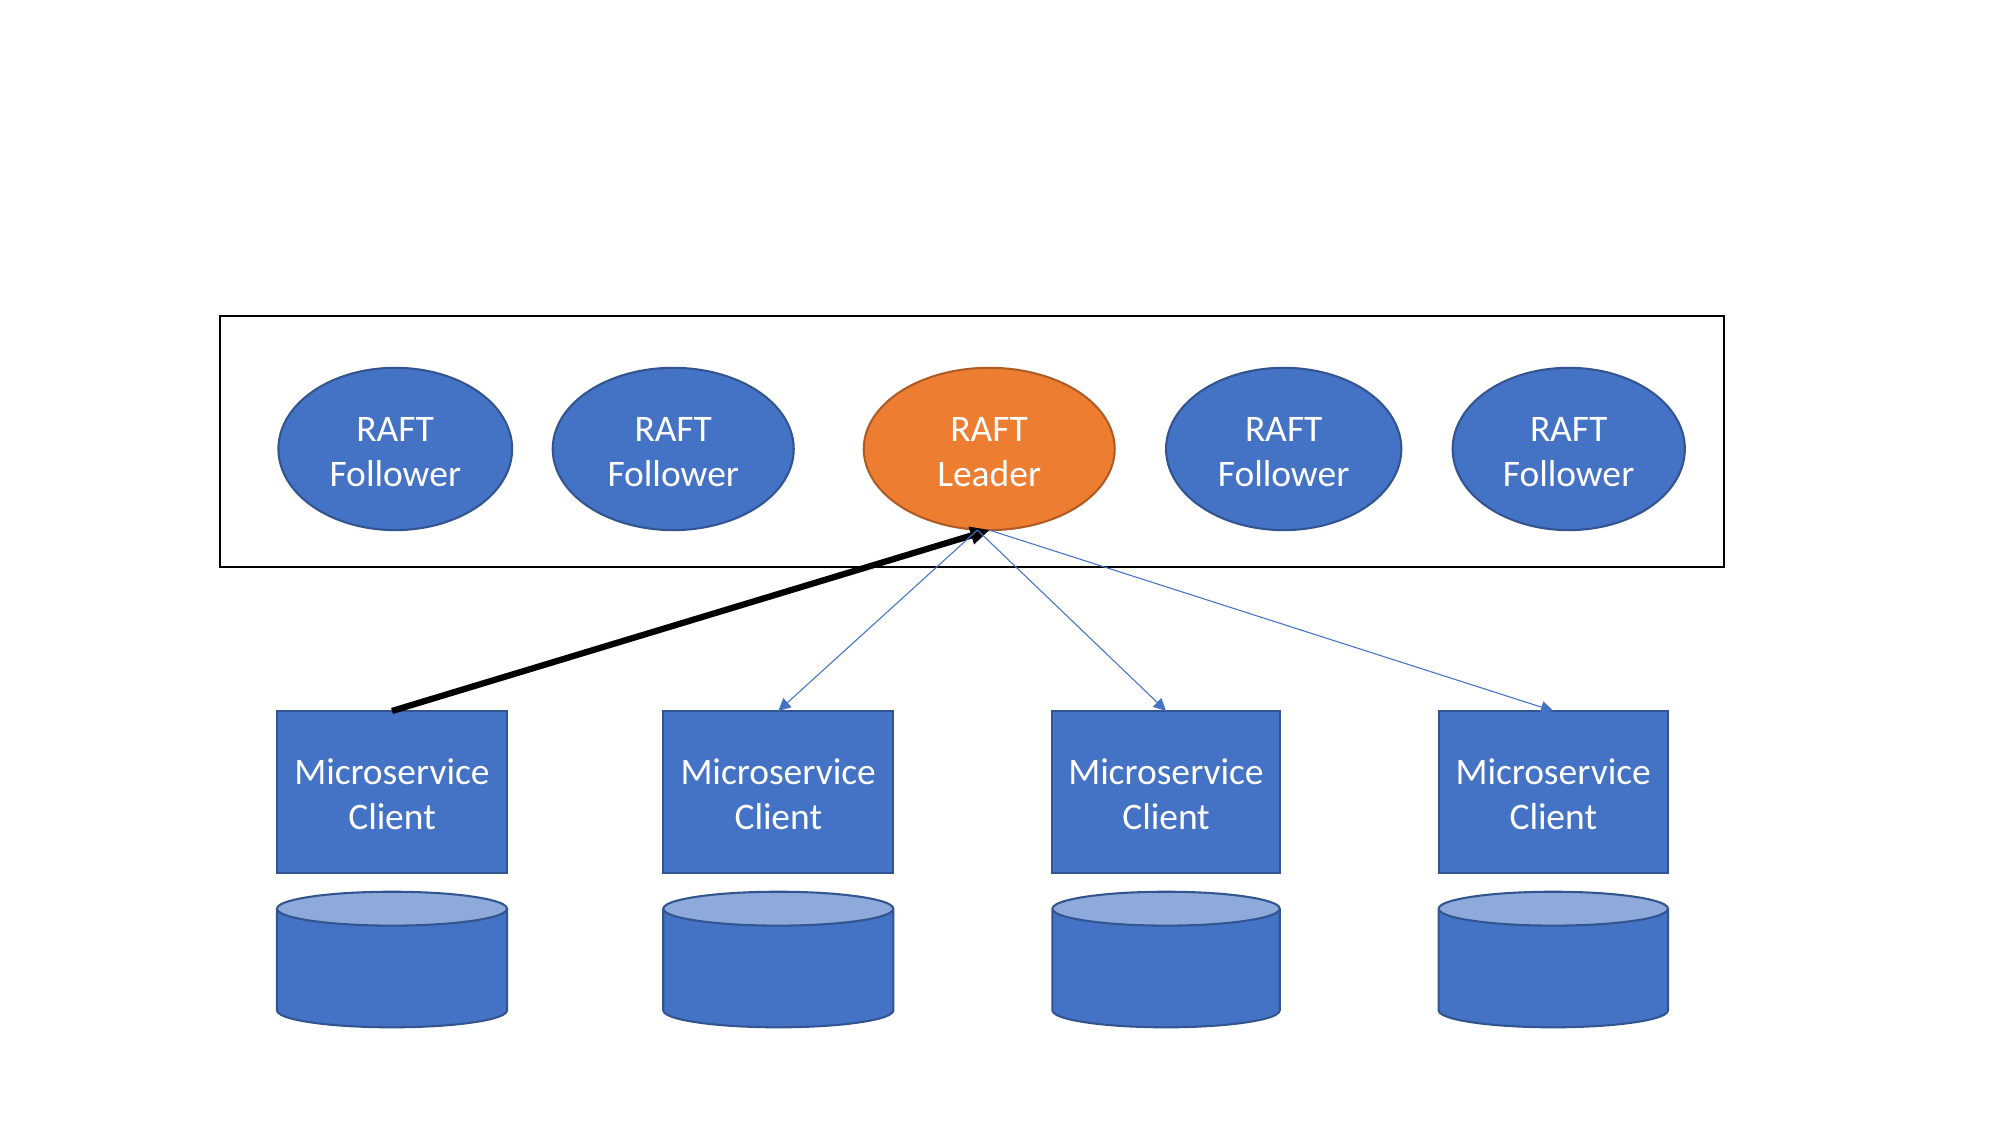

# Replicating databases

RAFT Follower
RAFT Follower
RAFT Leader
RAFT Follower
RAFT Follower
Microservice Client
Microservice Client
Microservice Client
Microservice Client